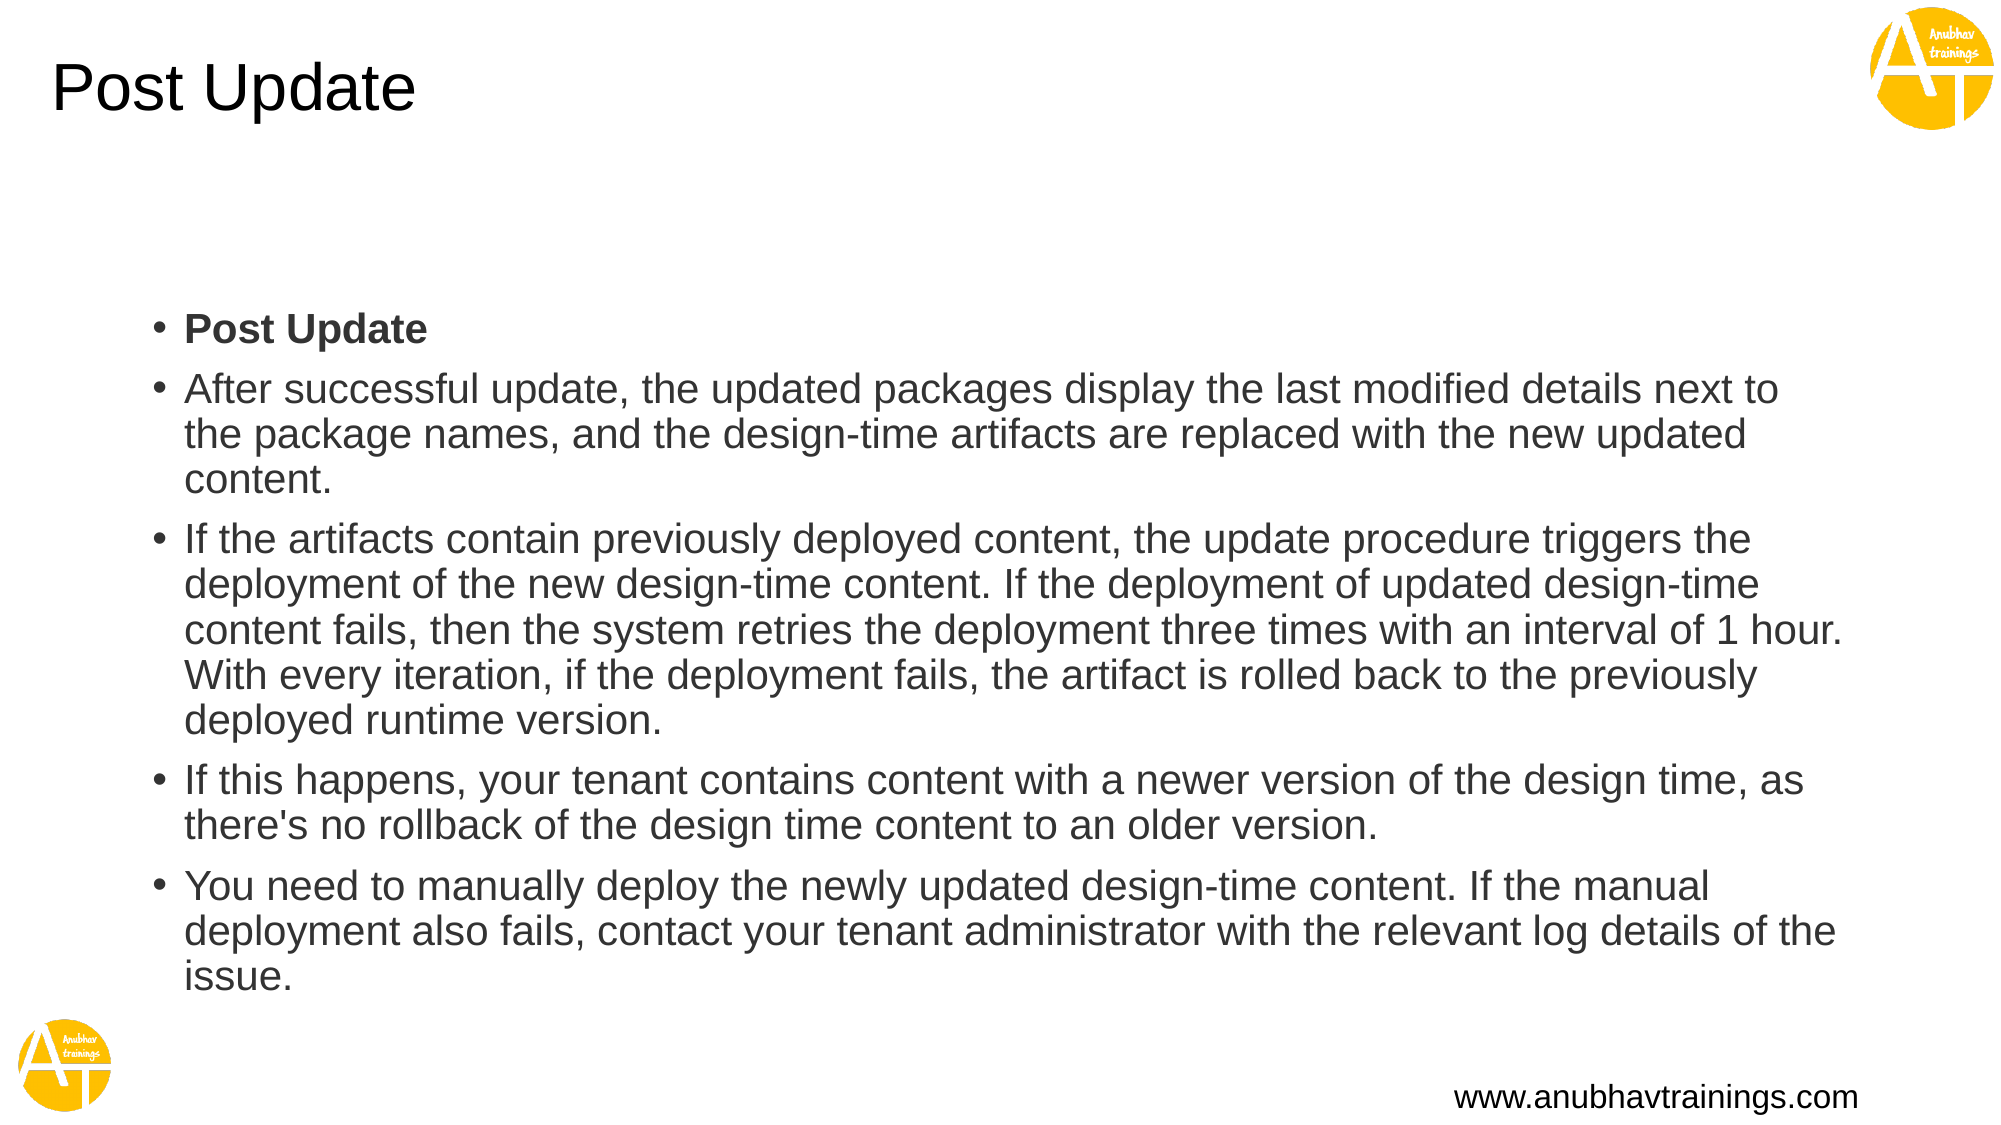

# Post Update
Post Update
After successful update, the updated packages display the last modified details next to the package names, and the design-time artifacts are replaced with the new updated content.
If the artifacts contain previously deployed content, the update procedure triggers the deployment of the new design-time content. If the deployment of updated design-time content fails, then the system retries the deployment three times with an interval of 1 hour. With every iteration, if the deployment fails, the artifact is rolled back to the previously deployed runtime version.
If this happens, your tenant contains content with a newer version of the design time, as there's no rollback of the design time content to an older version.
You need to manually deploy the newly updated design-time content. If the manual deployment also fails, contact your tenant administrator with the relevant log details of the issue.

www.anubhavtrainings.com